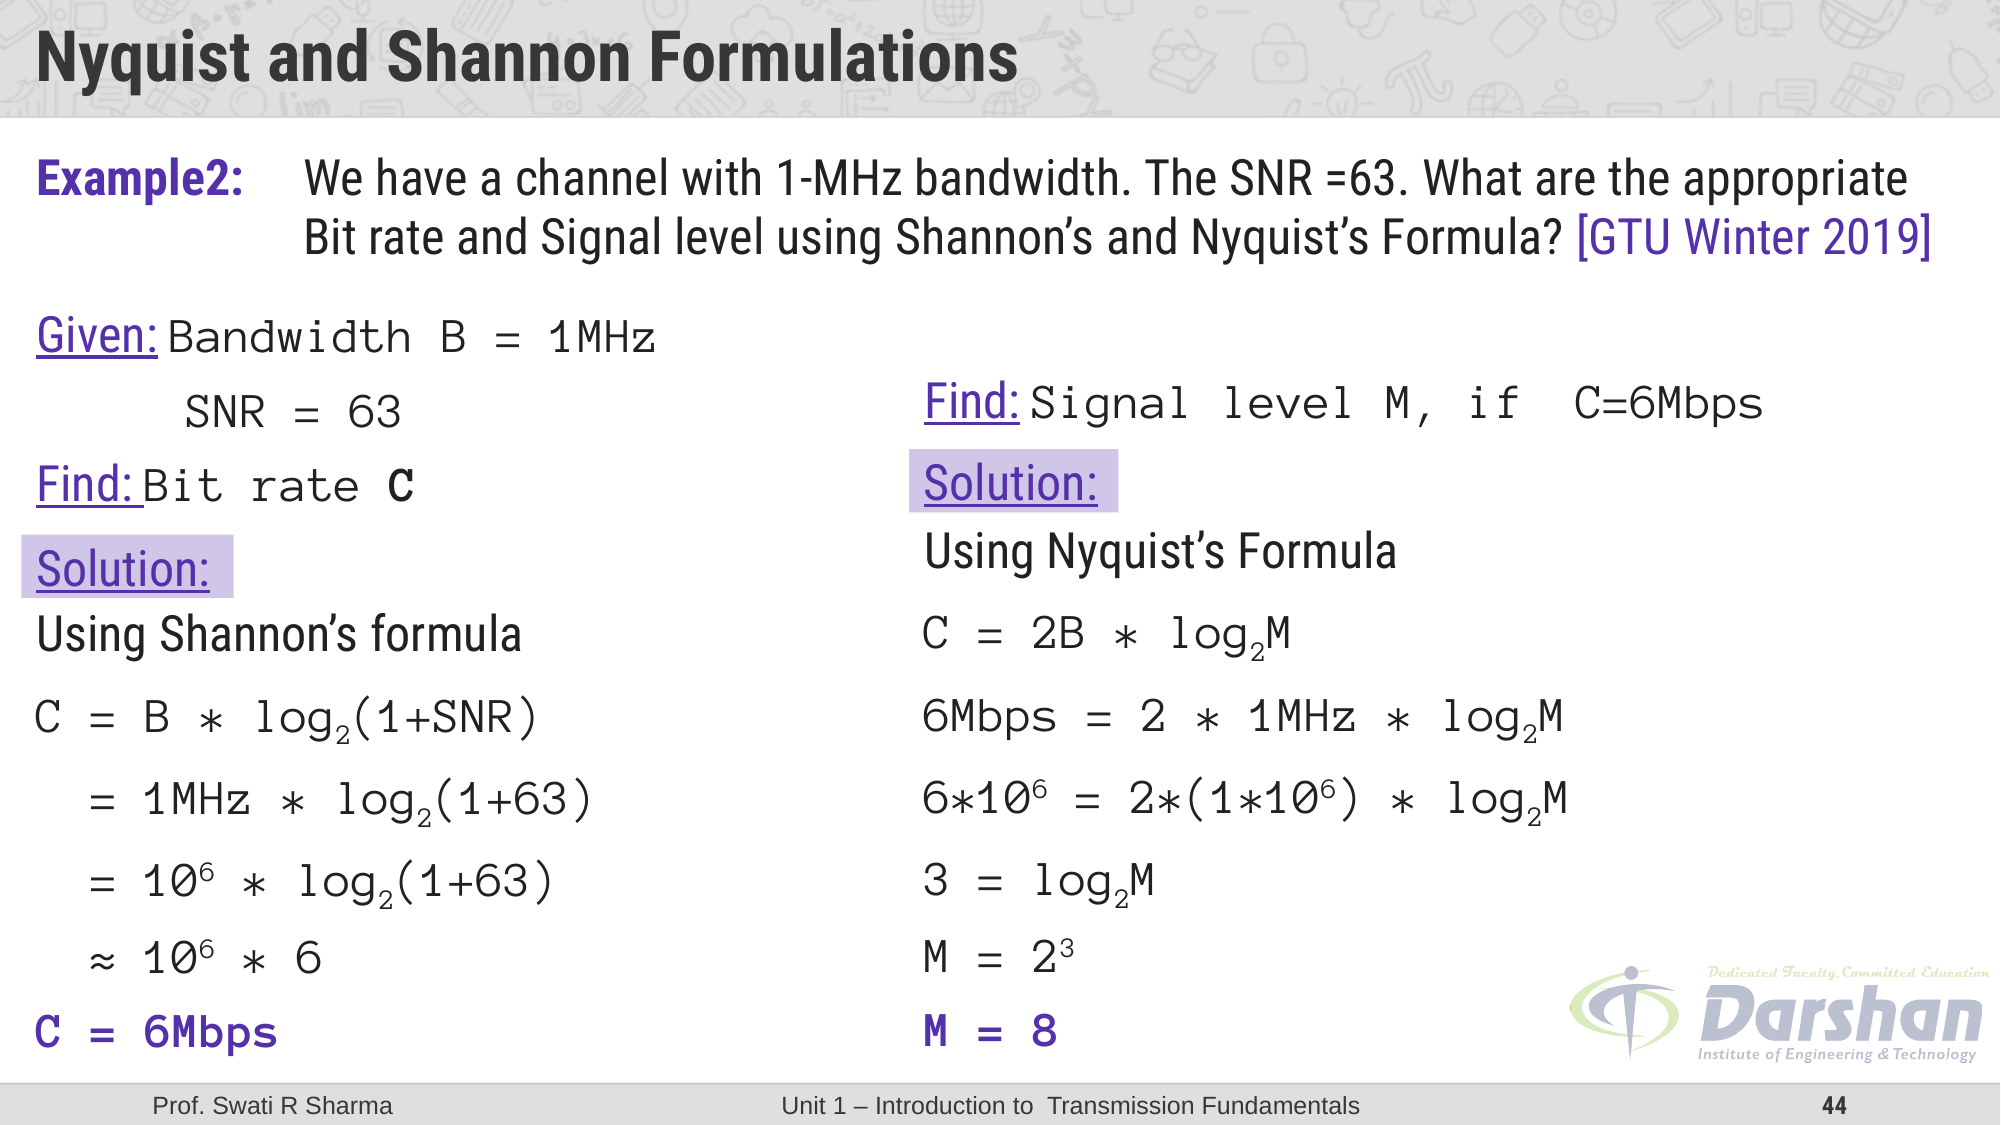

# Nyquist and Shannon Formulations
| Example2: | We have a channel with 1-MHz bandwidth. The SNR =63. What are the appropriate Bit rate and Signal level using Shannon’s and Nyquist’s Formula? [GTU Winter 2019] |
| --- | --- |
Given: Bandwidth B = 1MHz
	SNR = 63
Find: Bit rate C

Using Shannon’s formula
C = B * log2(1+SNR)
  = 1MHz * log2(1+63)
  = 106 * log2(1+63)
  ≈ 106 * 6
C = 6Mbps

Find: Signal level M, if  C=6Mbps

Using Nyquist’s Formula
C = 2B * log2M
6Mbps = 2 * 1MHz * log2M
6*106 = 2*(1*106) * log2M
3 = log2M
M = 23
M = 8

Solution:
Solution: